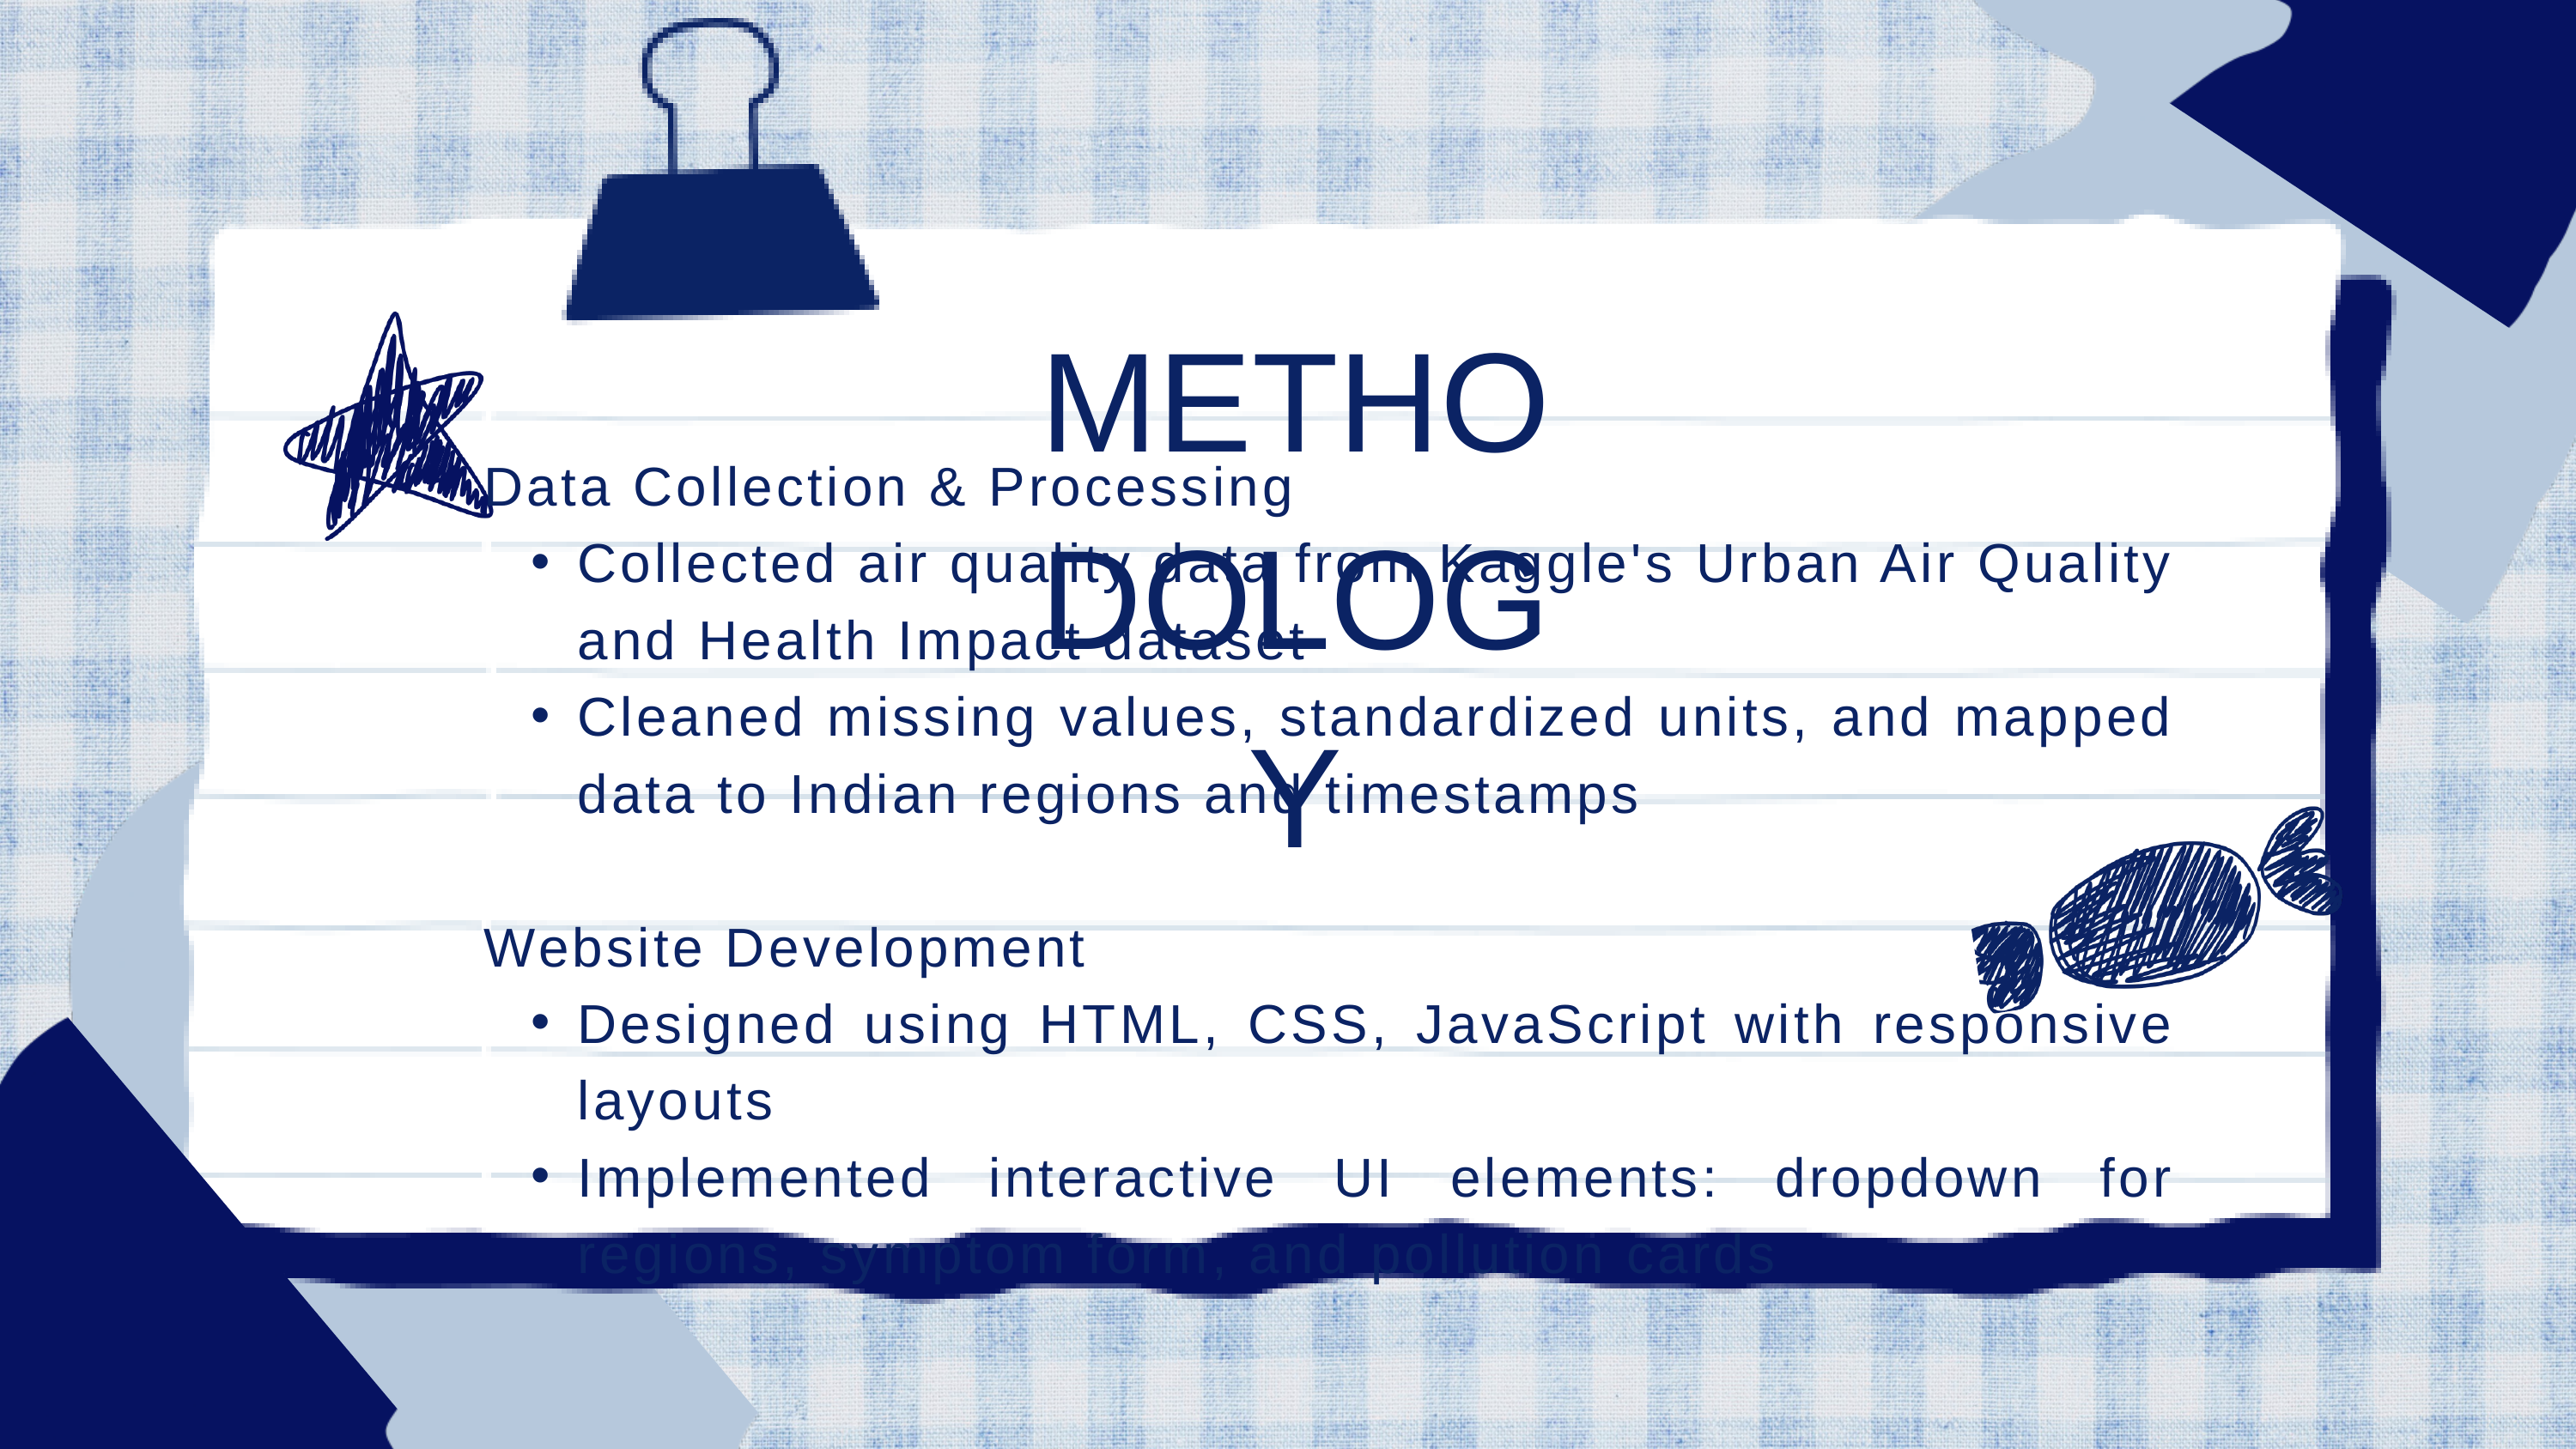

METHODOLOGY

Data Collection & Processing
Collected air quality data from Kaggle's Urban Air Quality and Health Impact dataset
Cleaned missing values, standardized units, and mapped data to Indian regions and timestamps

Website Development
Designed using HTML, CSS, JavaScript with responsive layouts
Implemented interactive UI elements: dropdown for regions, symptom form, and pollution cards